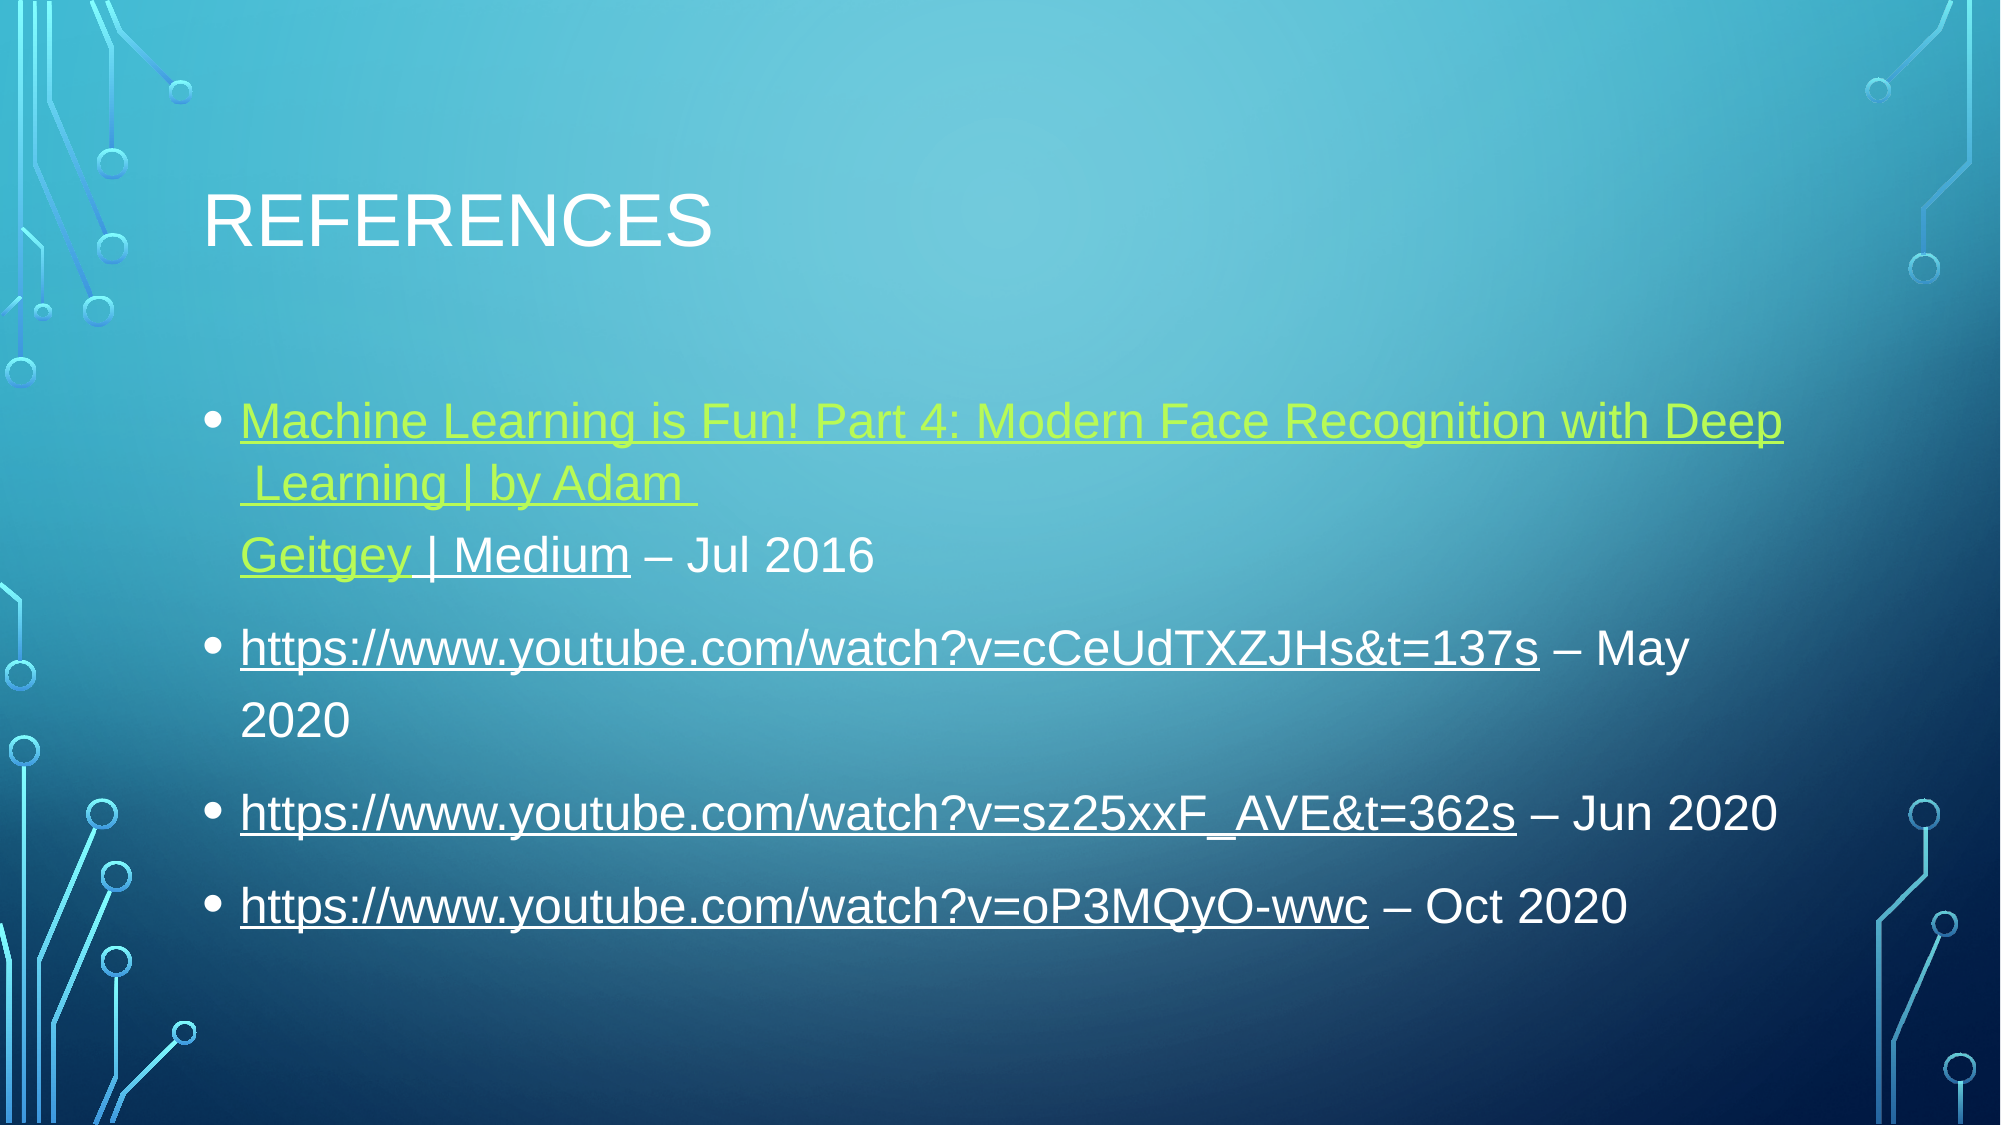

# References
Machine Learning is Fun! Part 4: Modern Face Recognition with Deep Learning | by Adam Geitgey | Medium – Jul 2016
https://www.youtube.com/watch?v=cCeUdTXZJHs&t=137s – May 2020
https://www.youtube.com/watch?v=sz25xxF_AVE&t=362s – Jun 2020
https://www.youtube.com/watch?v=oP3MQyO-wwc – Oct 2020